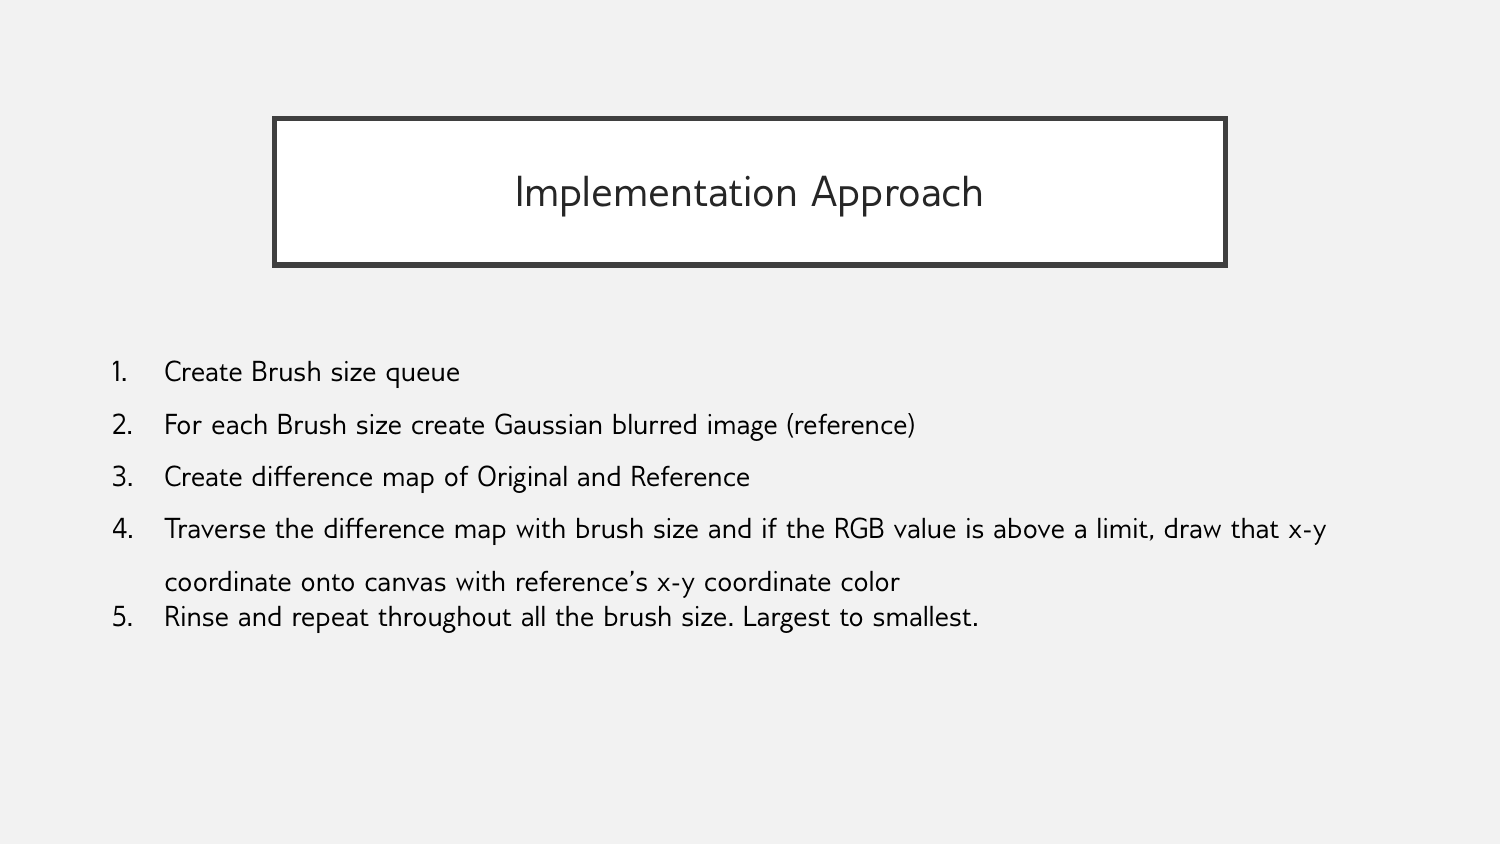

# Implementation Approach
Create Brush size queue
For each Brush size create Gaussian blurred image (reference)
Create difference map of Original and Reference
Traverse the difference map with brush size and if the RGB value is above a limit, draw that x-y coordinate onto canvas with reference’s x-y coordinate color
Rinse and repeat throughout all the brush size. Largest to smallest.